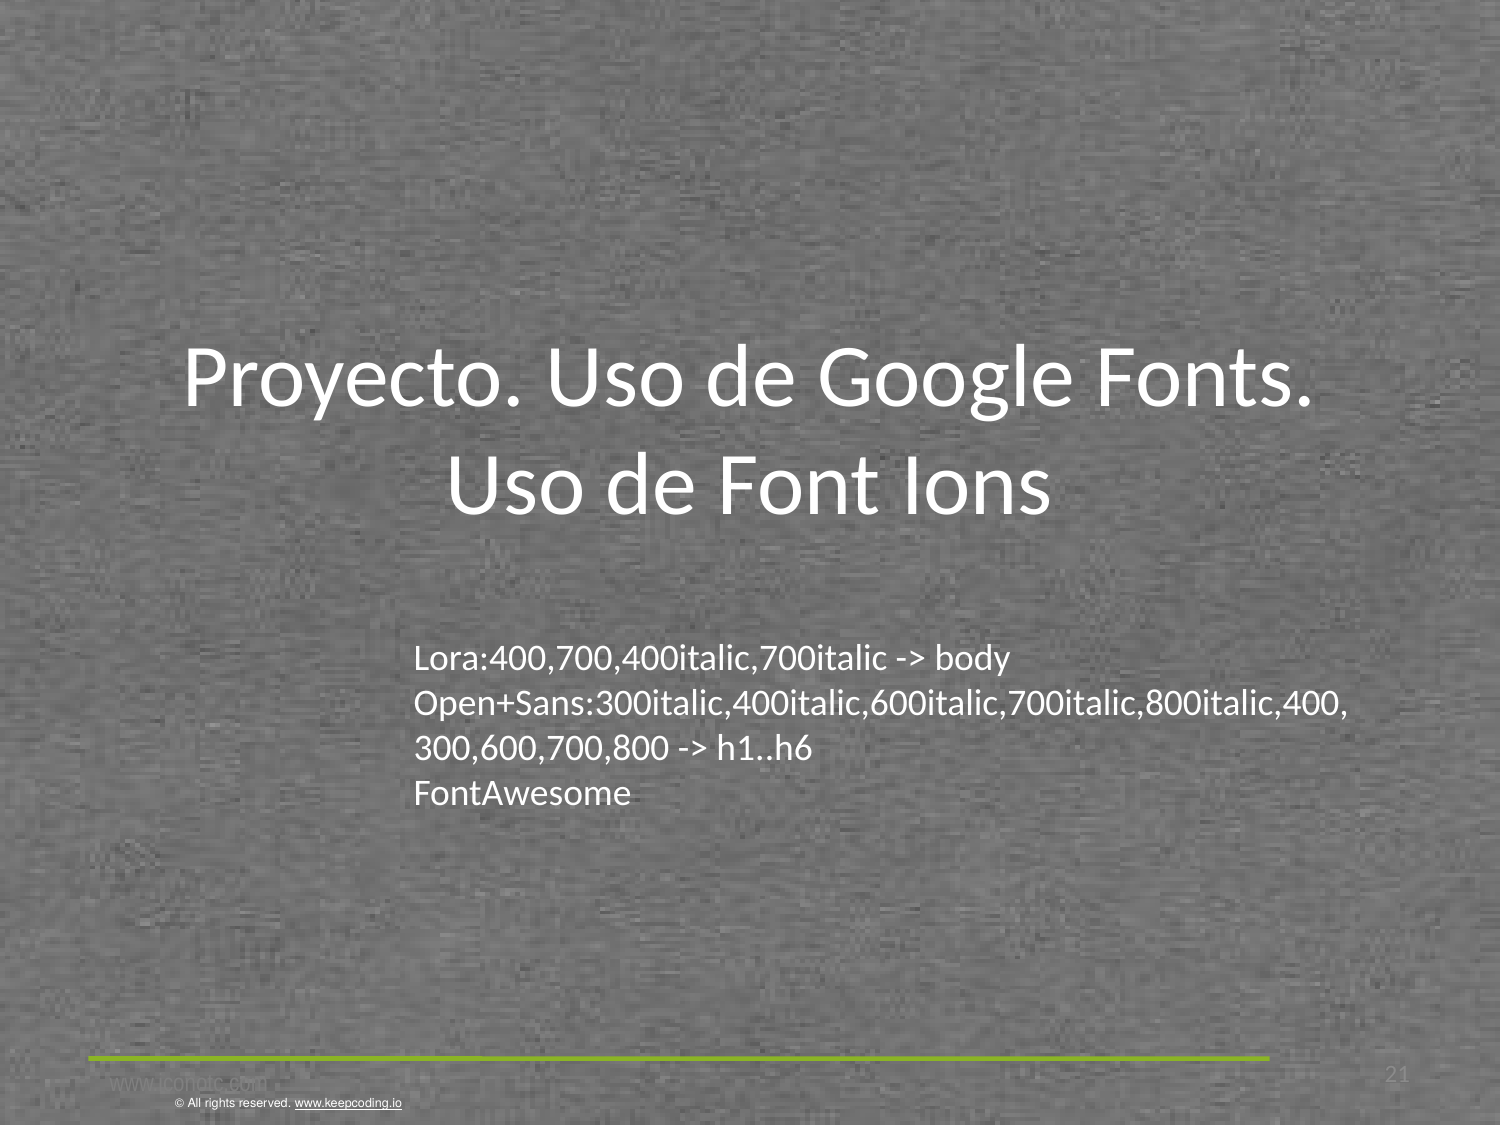

# Proyecto. Uso de Google Fonts. Uso de Font Ions
Lora:400,700,400italic,700italic -> body
Open+Sans:300italic,400italic,600italic,700italic,800italic,400,300,600,700,800 -> h1..h6
FontAwesome